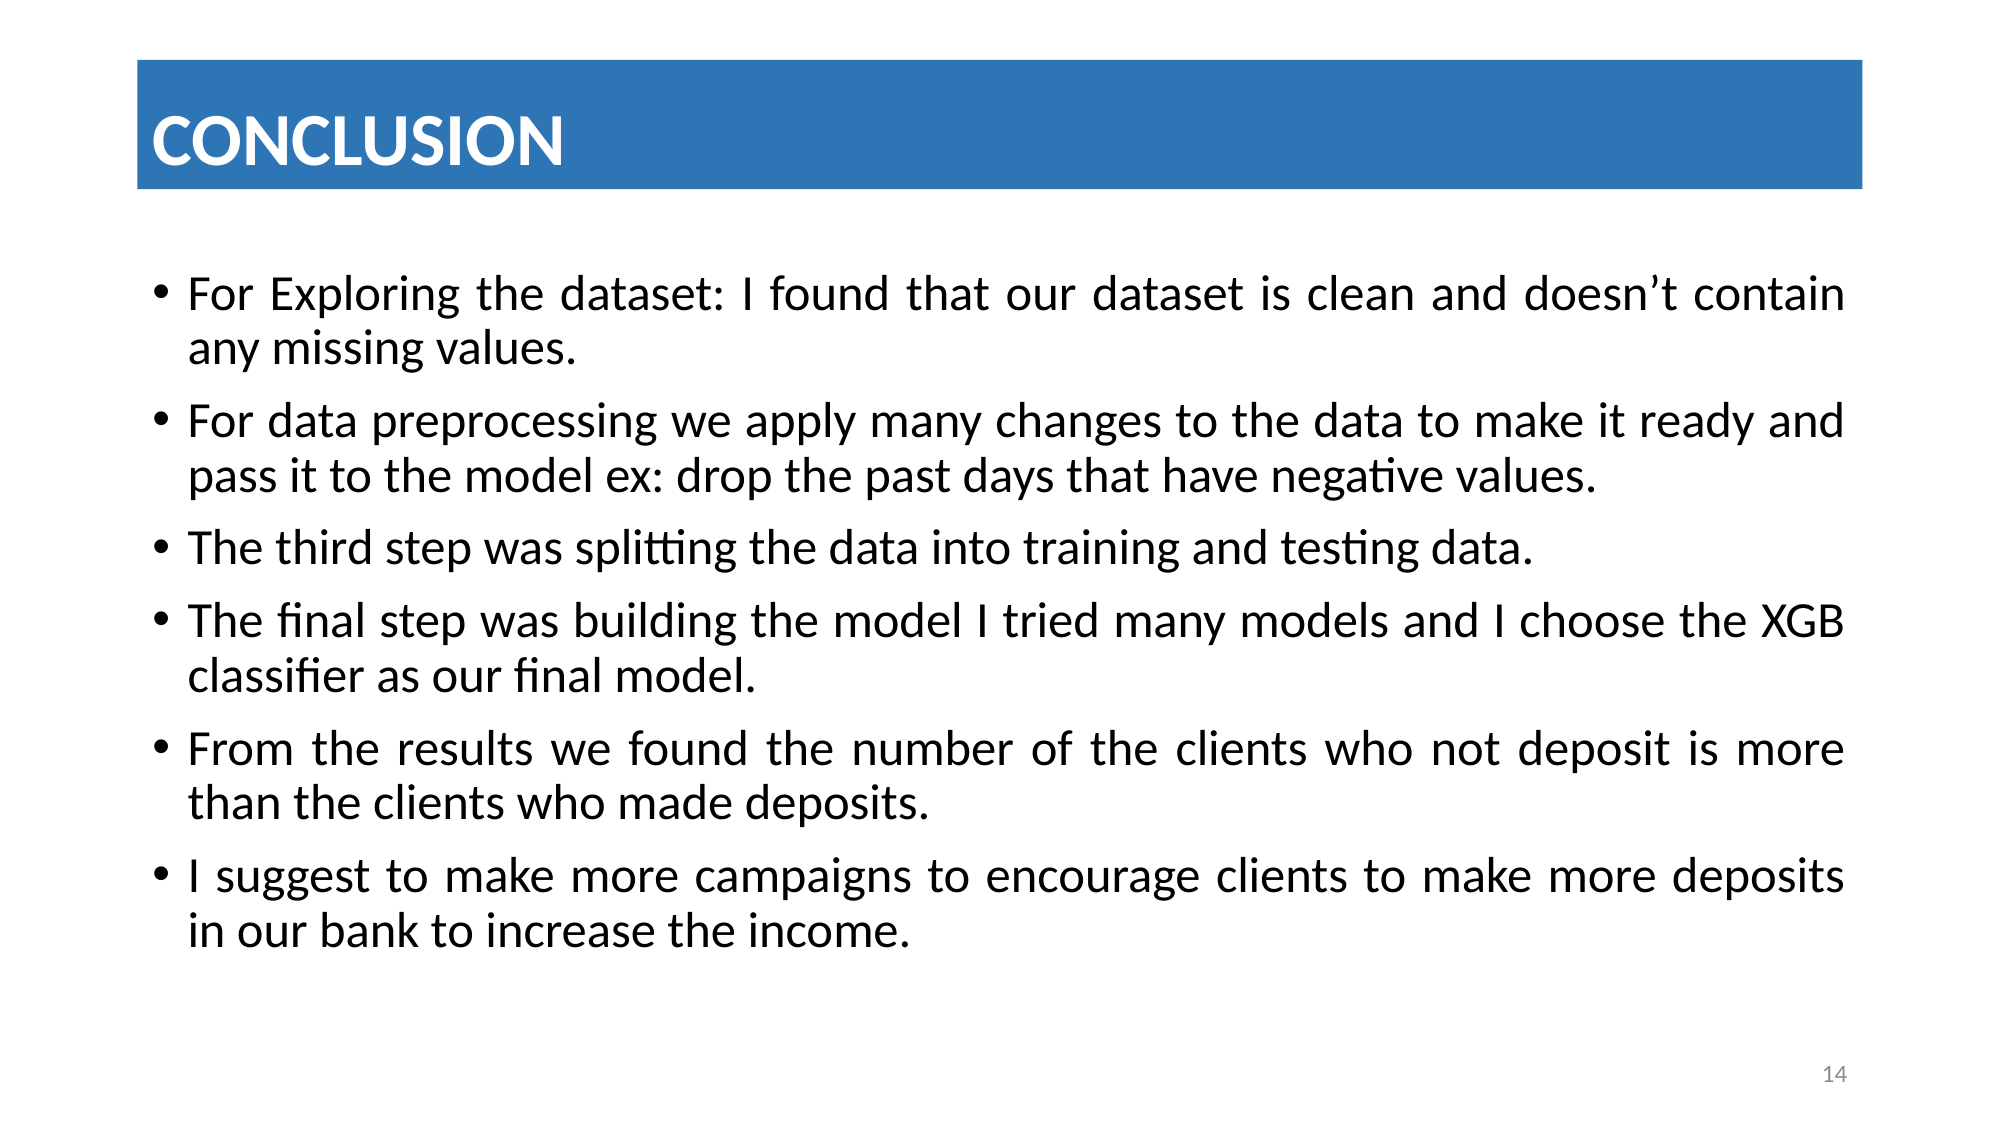

# CONCLUSION
For Exploring the dataset: I found that our dataset is clean and doesn’t contain any missing values.
For data preprocessing we apply many changes to the data to make it ready and pass it to the model ex: drop the past days that have negative values.
The third step was splitting the data into training and testing data.
The final step was building the model I tried many models and I choose the XGB classifier as our final model.
From the results we found the number of the clients who not deposit is more than the clients who made deposits.
I suggest to make more campaigns to encourage clients to make more deposits in our bank to increase the income.
14